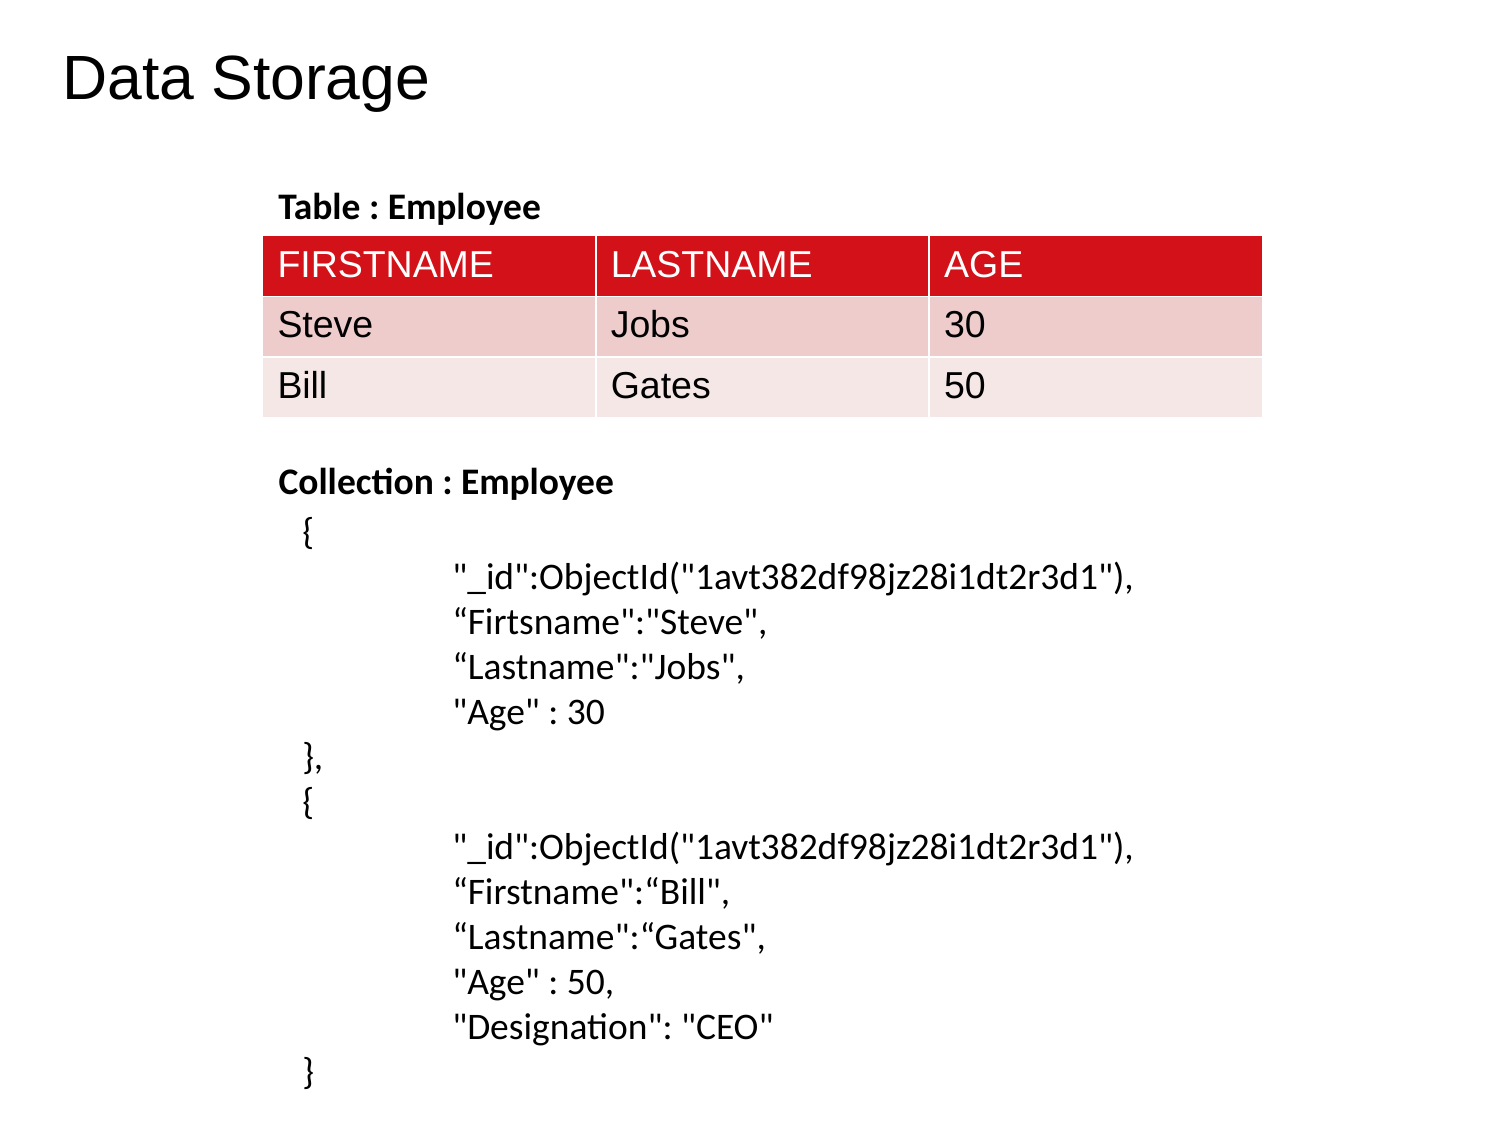

# Data Storage

Table : Employee
| FIRSTNAME | LASTNAME | AGE |
| --- | --- | --- |
| Steve | Jobs | 30 |
| Bill | Gates | 50 |
Collection : Employee
{
	"_id":ObjectId("1avt382df98jz28i1dt2r3d1"),
  	“Firtsname":"Steve",
	“Lastname":"Jobs",
	"Age" : 30
},
{
	"_id":ObjectId("1avt382df98jz28i1dt2r3d1"),
	“Firstname":“Bill",
	“Lastname":“Gates",
	"Age" : 50,
	"Designation": "CEO"
}